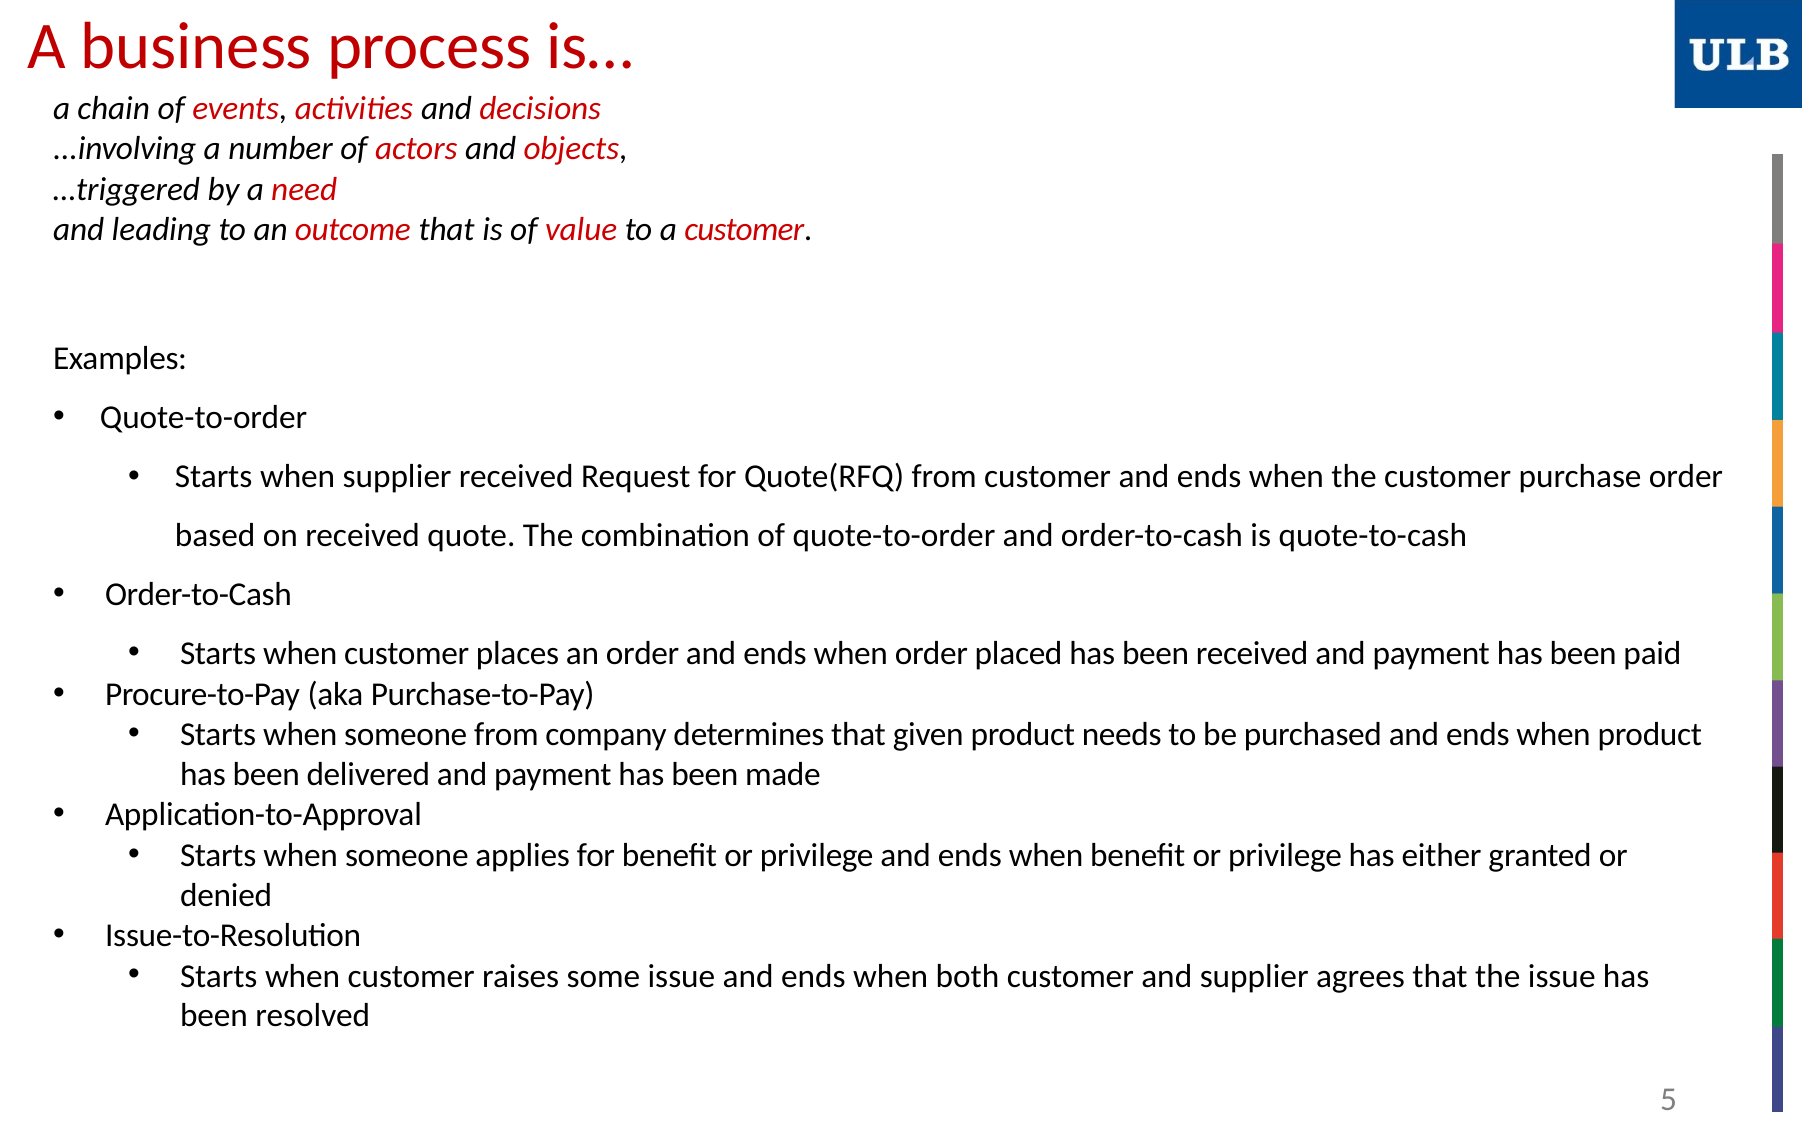

# A business process is…
a chain of events, activities and decisions
...involving a number of actors and objects,
…triggered by a need
and leading to an outcome that is of value to a customer.

Examples:
Quote-to-order
Starts when supplier received Request for Quote(RFQ) from customer and ends when the customer purchase order based on received quote. The combination of quote-to-order and order-to-cash is quote-to-cash
Order-to-Cash
Starts when customer places an order and ends when order placed has been received and payment has been paid
Procure-to-Pay (aka Purchase-to-Pay)
Starts when someone from company determines that given product needs to be purchased and ends when product has been delivered and payment has been made
Application-to-Approval
Starts when someone applies for benefit or privilege and ends when benefit or privilege has either granted or denied
Issue-to-Resolution
Starts when customer raises some issue and ends when both customer and supplier agrees that the issue has been resolved
5